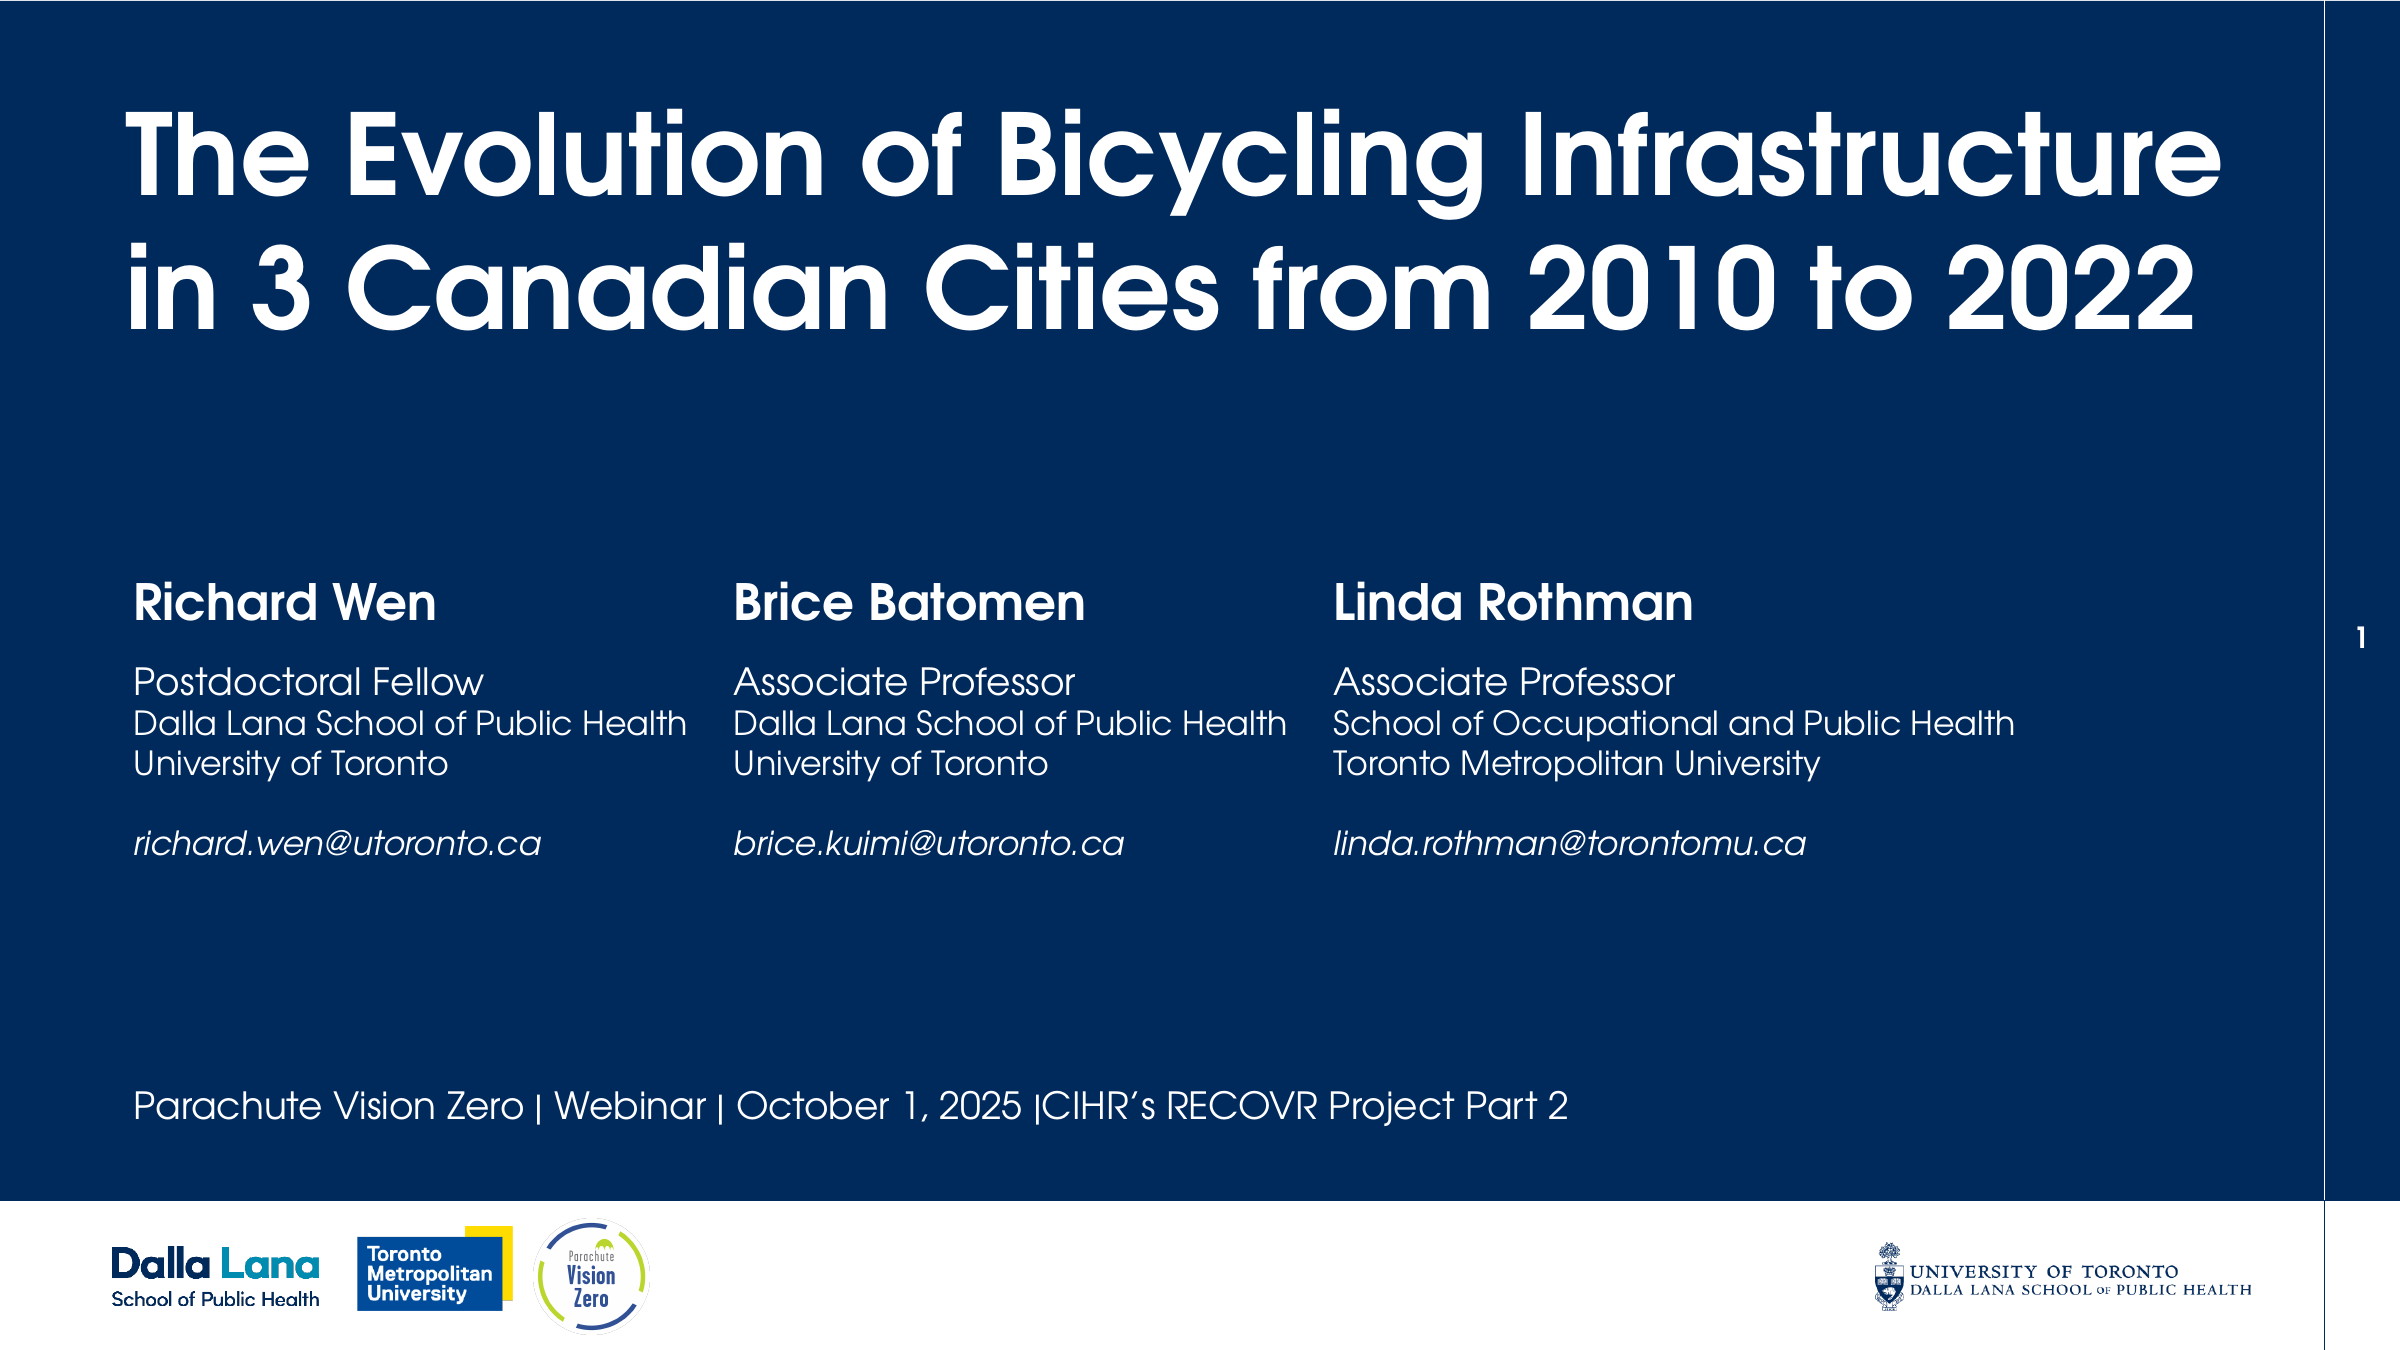

# The Evolution of Bicycling Infrastructure in 3 Canadian Cities from 2010 to 2022
Richard Wen		Brice Batomen		Linda Rothman

Postdoctoral Fellow		Associate Professor		Associate Professor
Dalla Lana School of Public Health	Dalla Lana School of Public Health	School of Occupational and Public Health
University of Toronto		University of Toronto		Toronto Metropolitan University

richard.wen@utoronto.ca		brice.kuimi@utoronto.ca		linda.rothman@torontomu.ca

Parachute Vision Zero | Webinar | October 1, 2025 |CIHR’s RECOVR Project Part 2
1